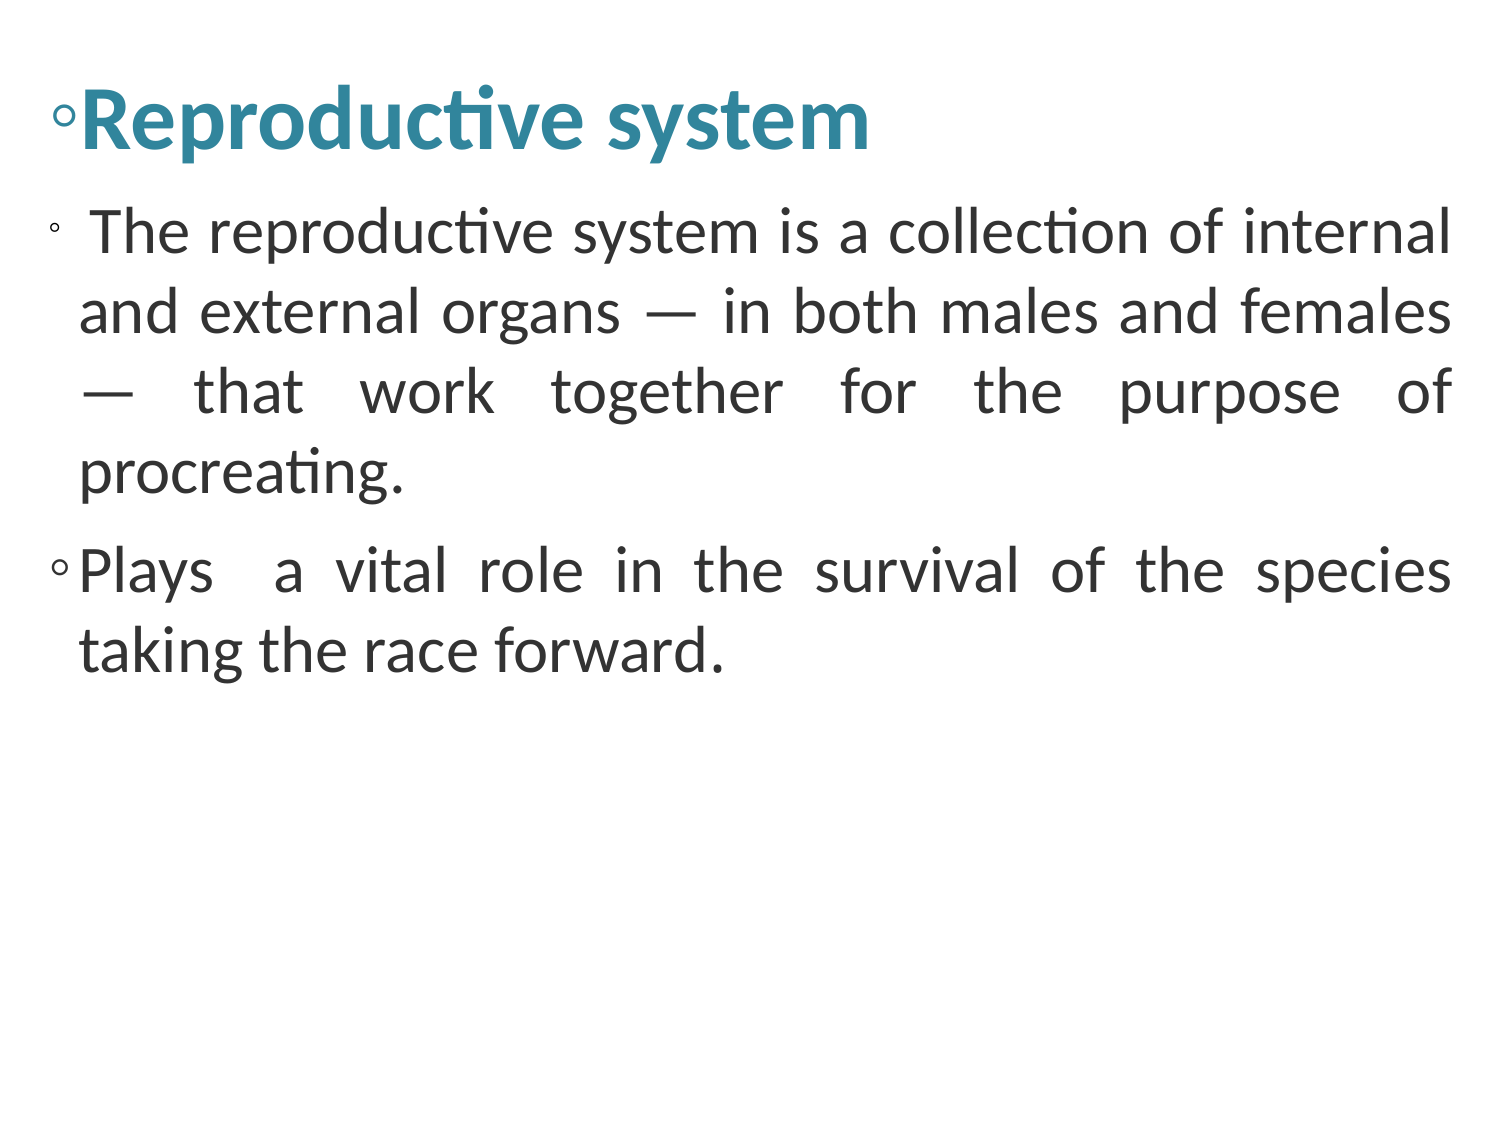

Reproductive system
 The reproductive system is a collection of internal and external organs — in both males and females — that work together for the purpose of procreating.
Plays  a vital role in the survival of the species taking the race forward.